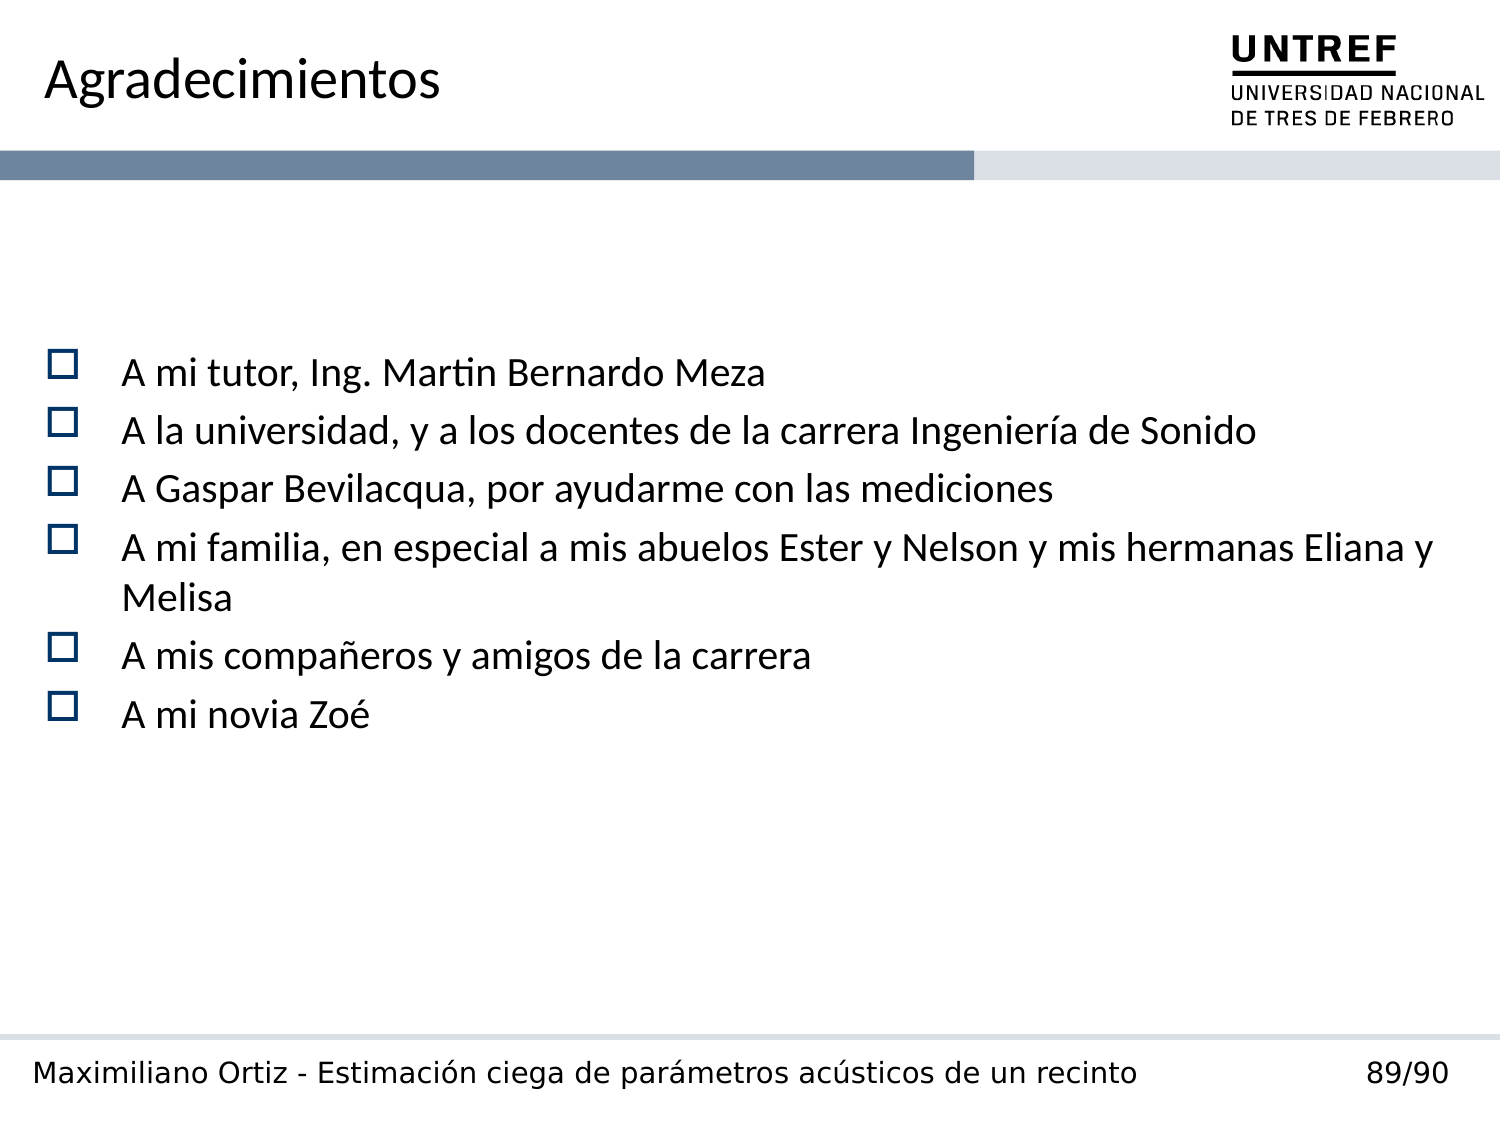

# Agradecimientos

A mi tutor, Ing. Martin Bernardo Meza
A la universidad, y a los docentes de la carrera Ingeniería de Sonido
A Gaspar Bevilacqua, por ayudarme con las mediciones
A mi familia, en especial a mis abuelos Ester y Nelson y mis hermanas Eliana y Melisa
A mis compañeros y amigos de la carrera
A mi novia Zoé

89/90
Maximiliano Ortiz - Estimación ciega de parámetros acústicos de un recinto